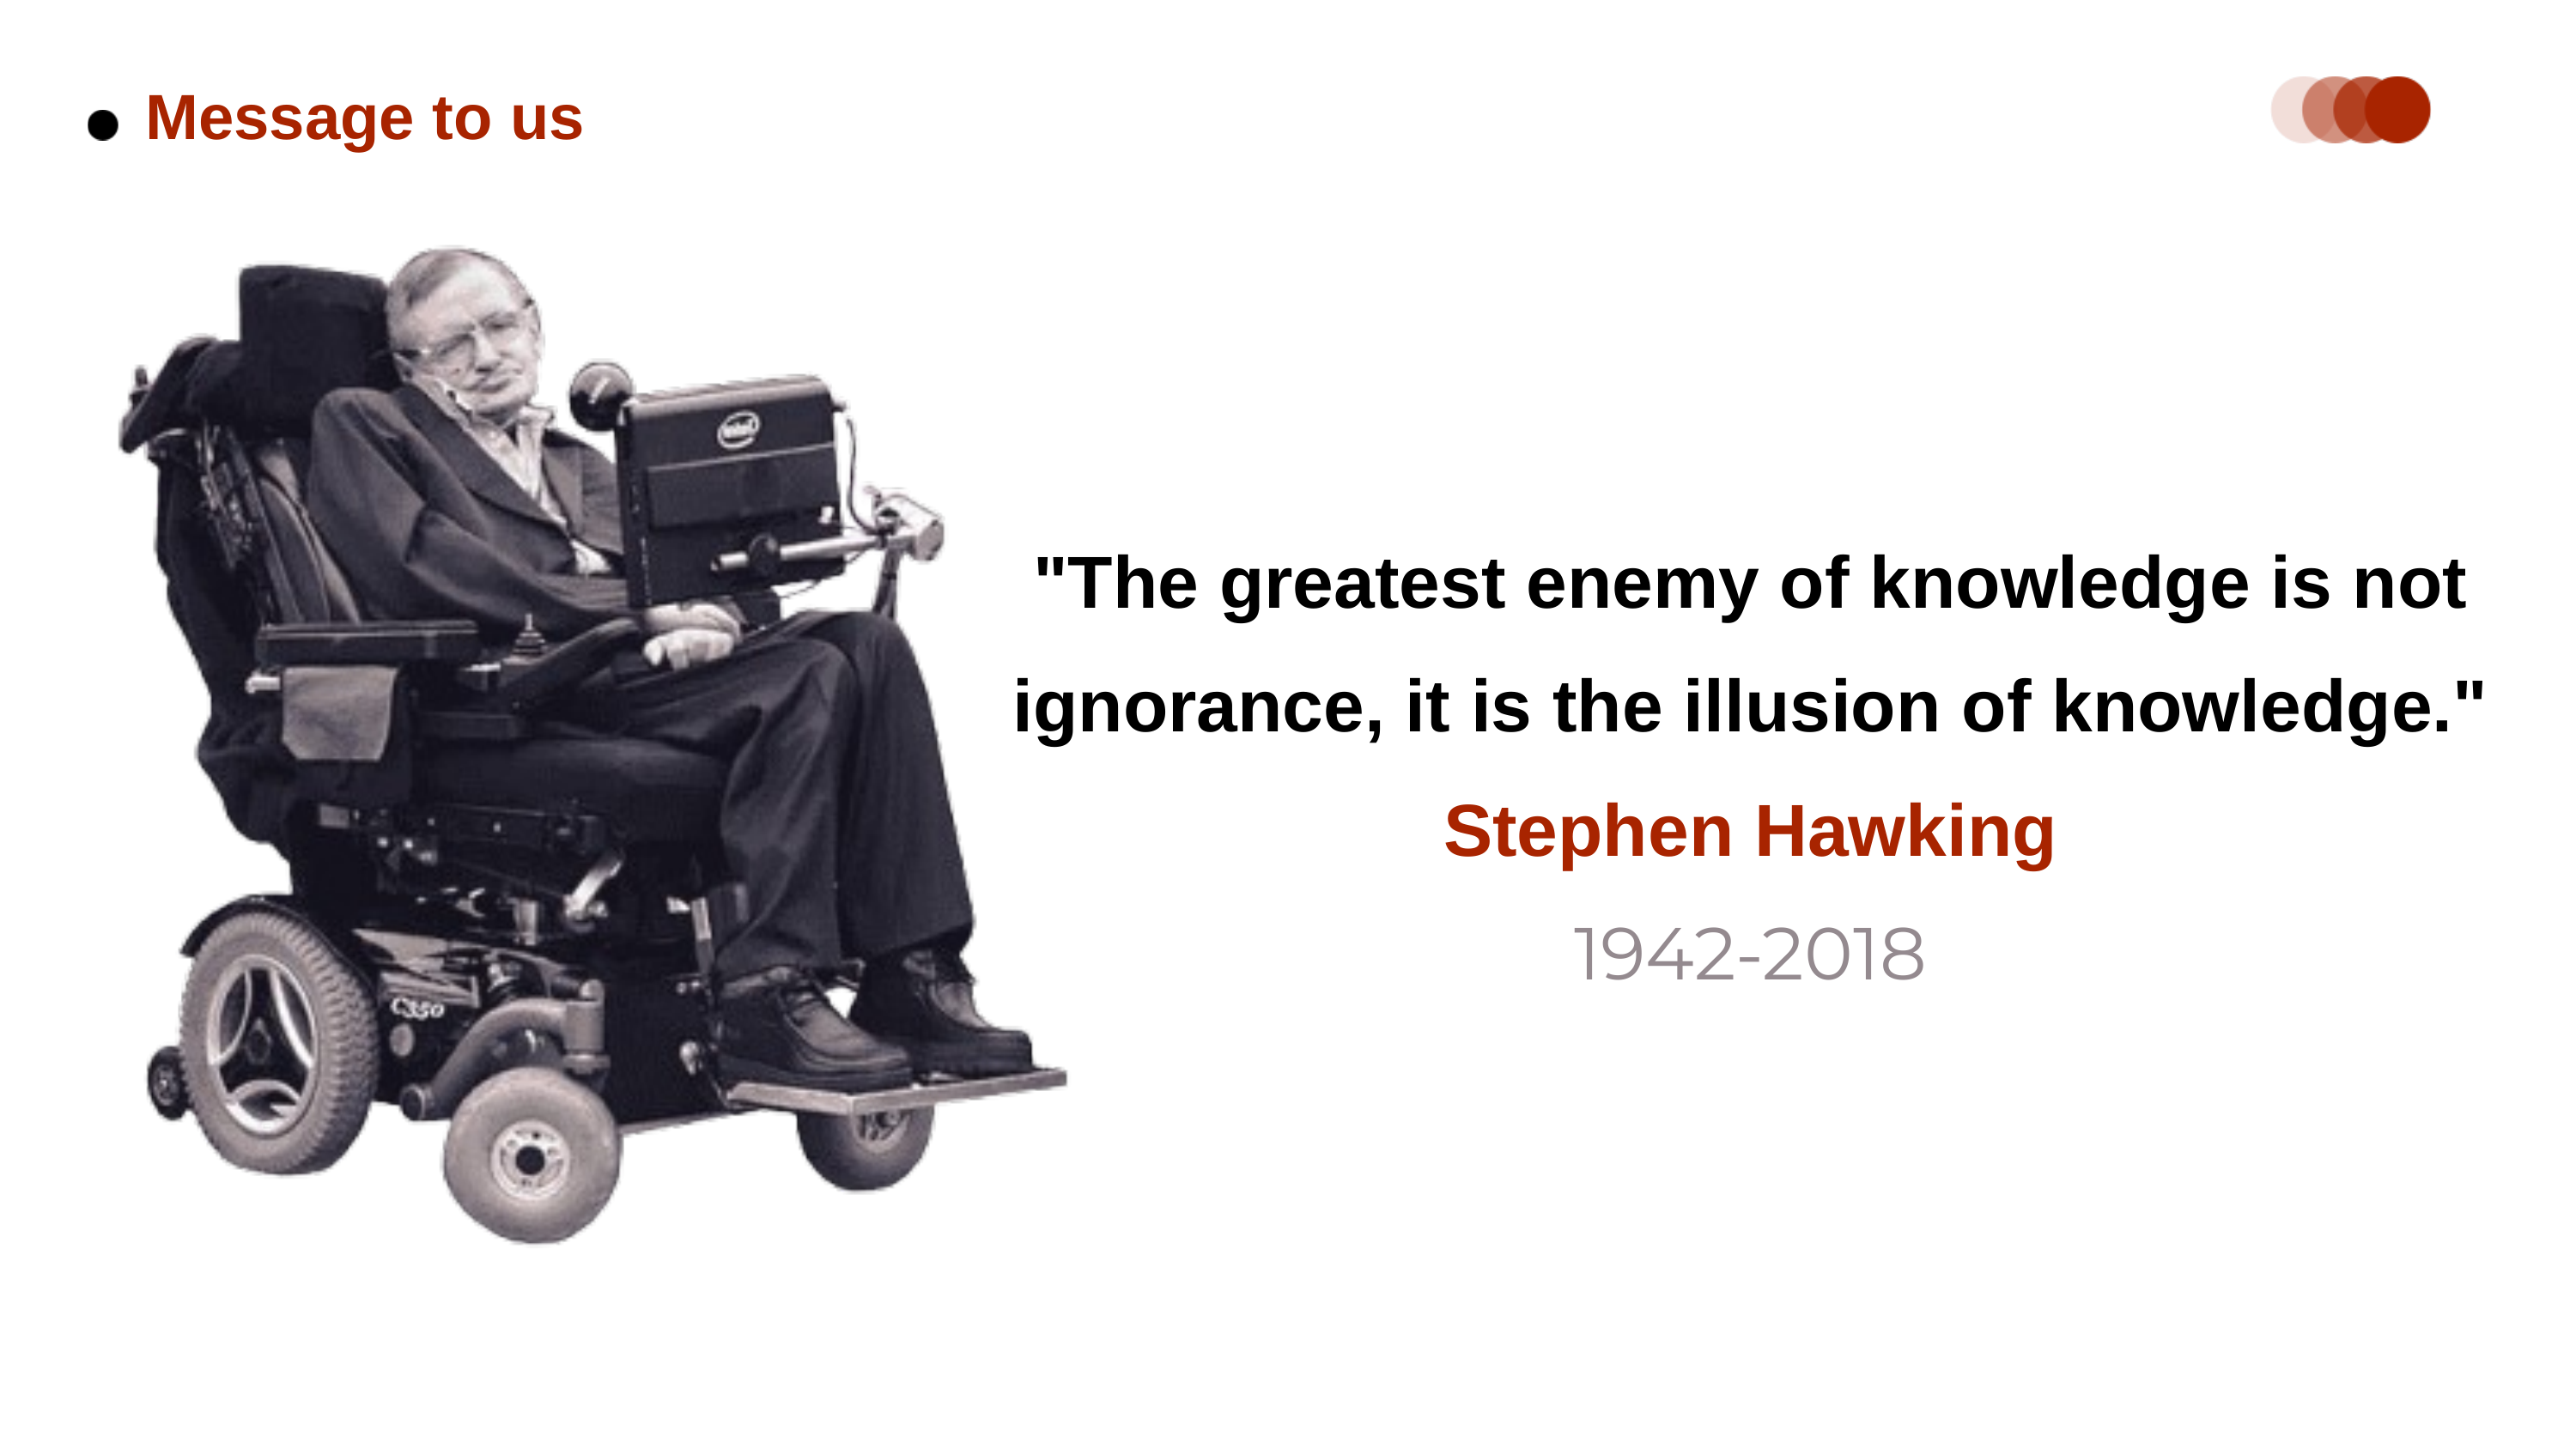

Message to us

"The greatest enemy of knowledge is not ignorance, it is the illusion of knowledge." Stephen Hawking
1942-2018